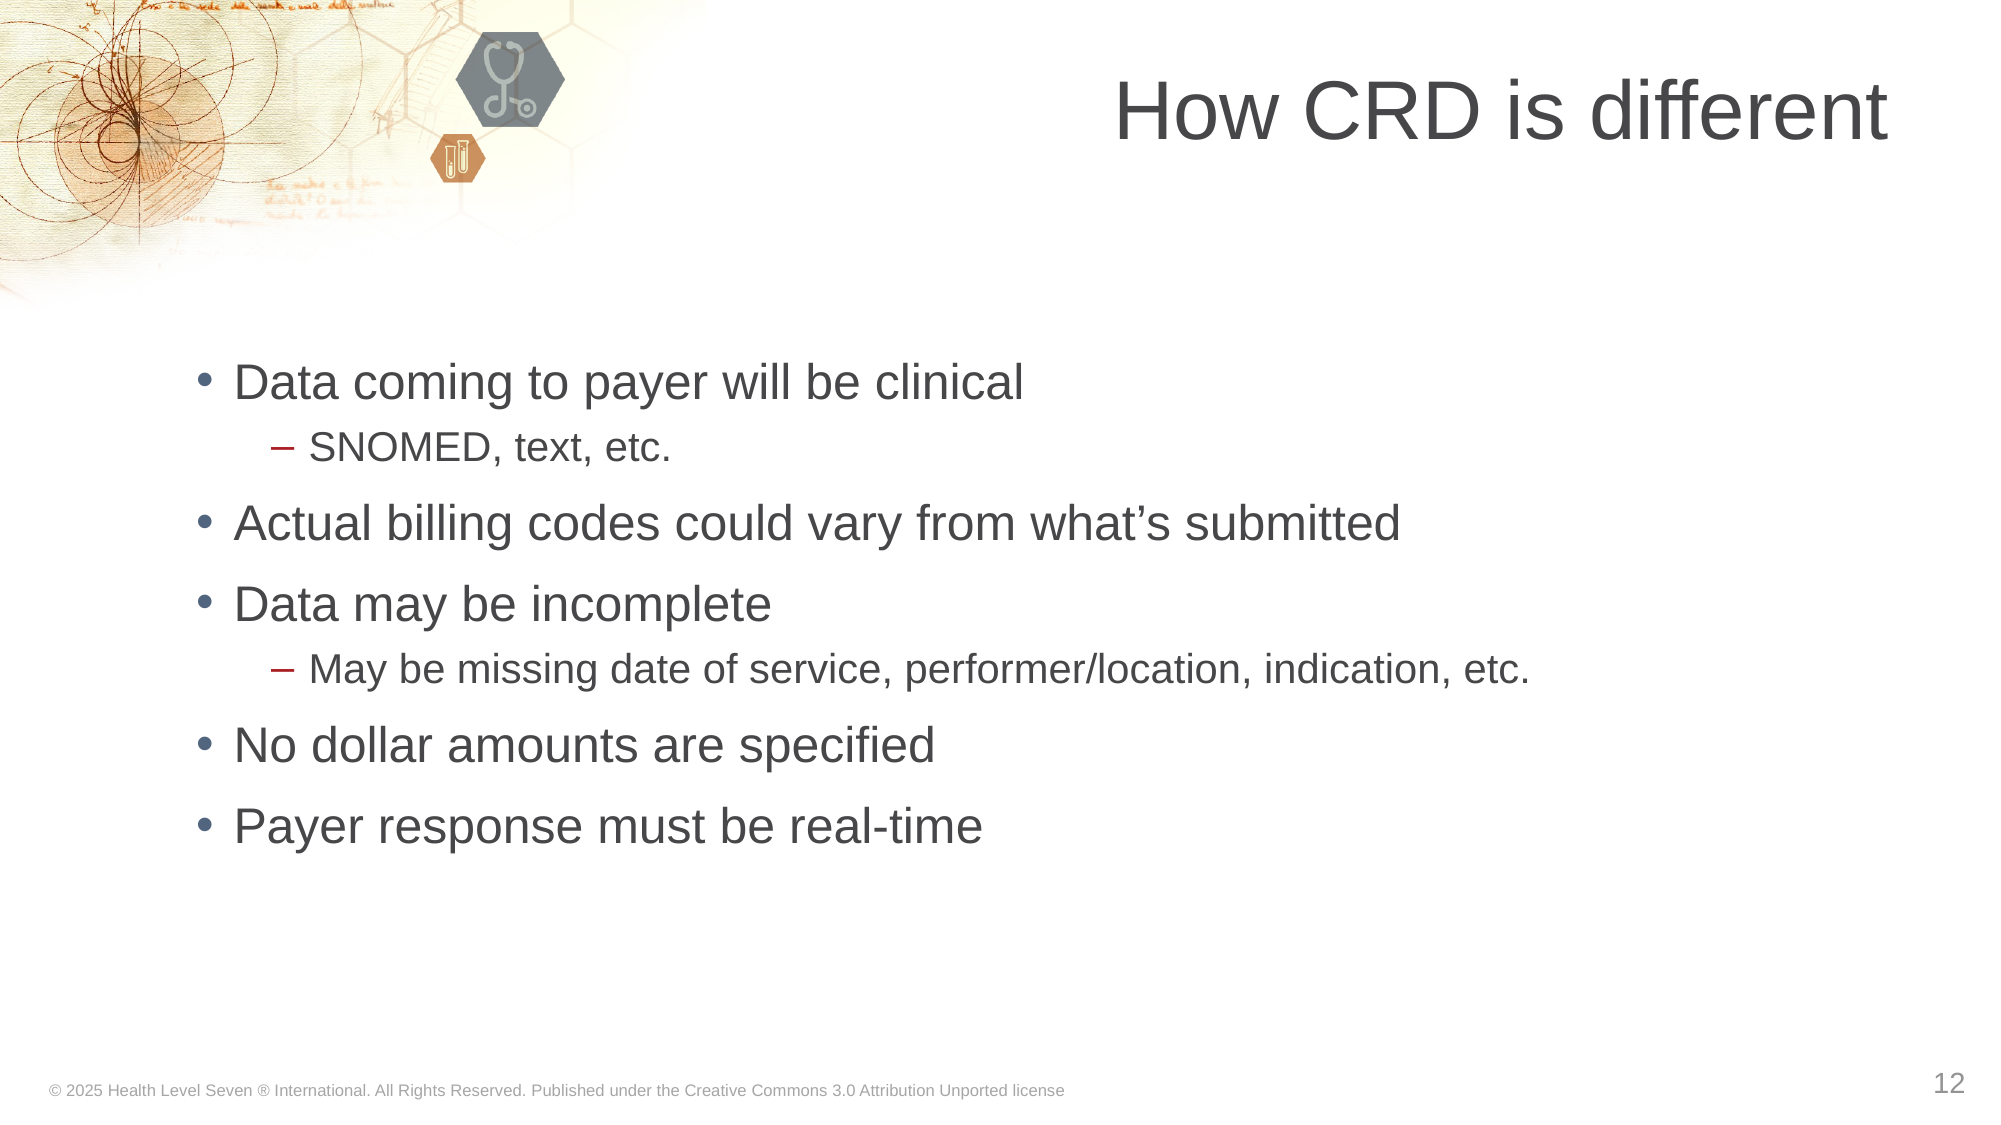

# How CRD is different
Data coming to payer will be clinical
SNOMED, text, etc.
Actual billing codes could vary from what’s submitted
Data may be incomplete
May be missing date of service, performer/location, indication, etc.
No dollar amounts are specified
Payer response must be real-time
12